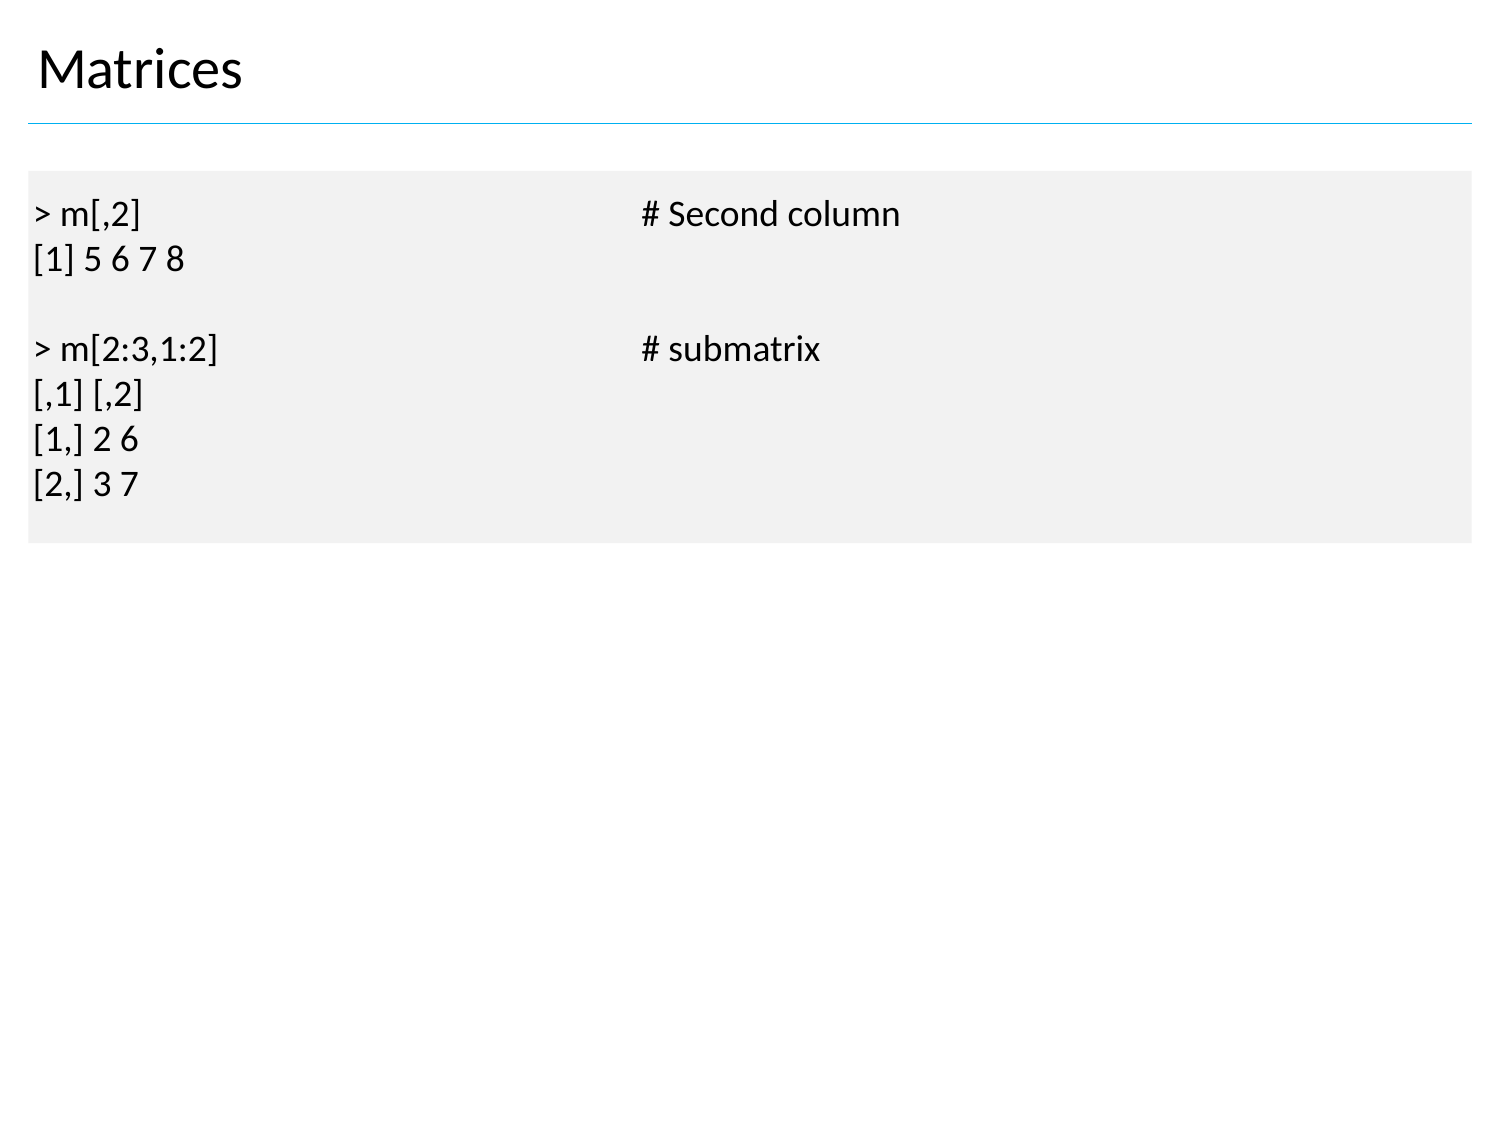

Matrices

> m[,2]				 # Second column
[1] 5 6 7 8

> m[2:3,1:2]			 # submatrix
[,1] [,2]
[1,] 2 6
[2,] 3 7